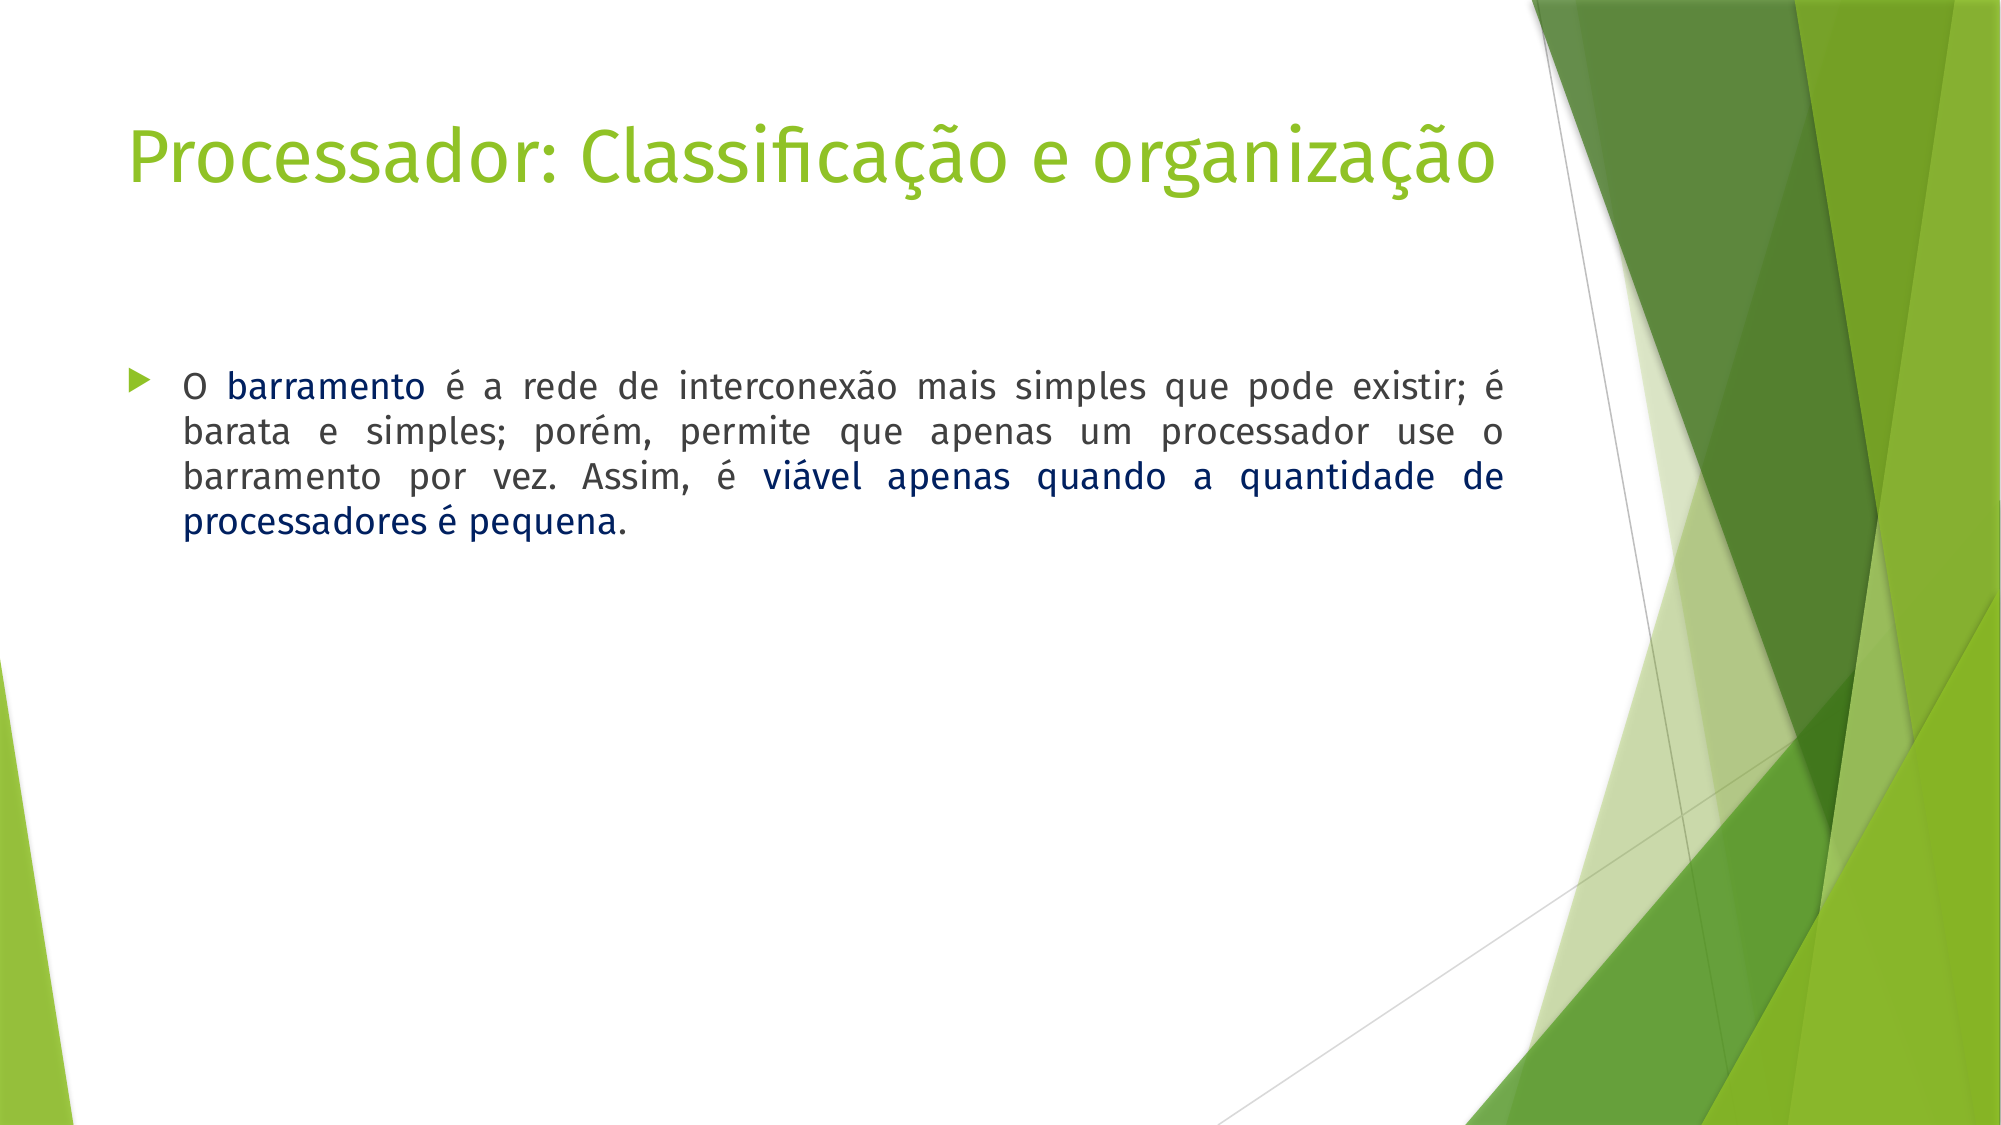

# Processador: Classificação e organização
O barramento é a rede de interconexão mais simples que pode existir; é barata e simples; porém, permite que apenas um processador use o barramento por vez. Assim, é viável apenas quando a quantidade de processadores é pequena.